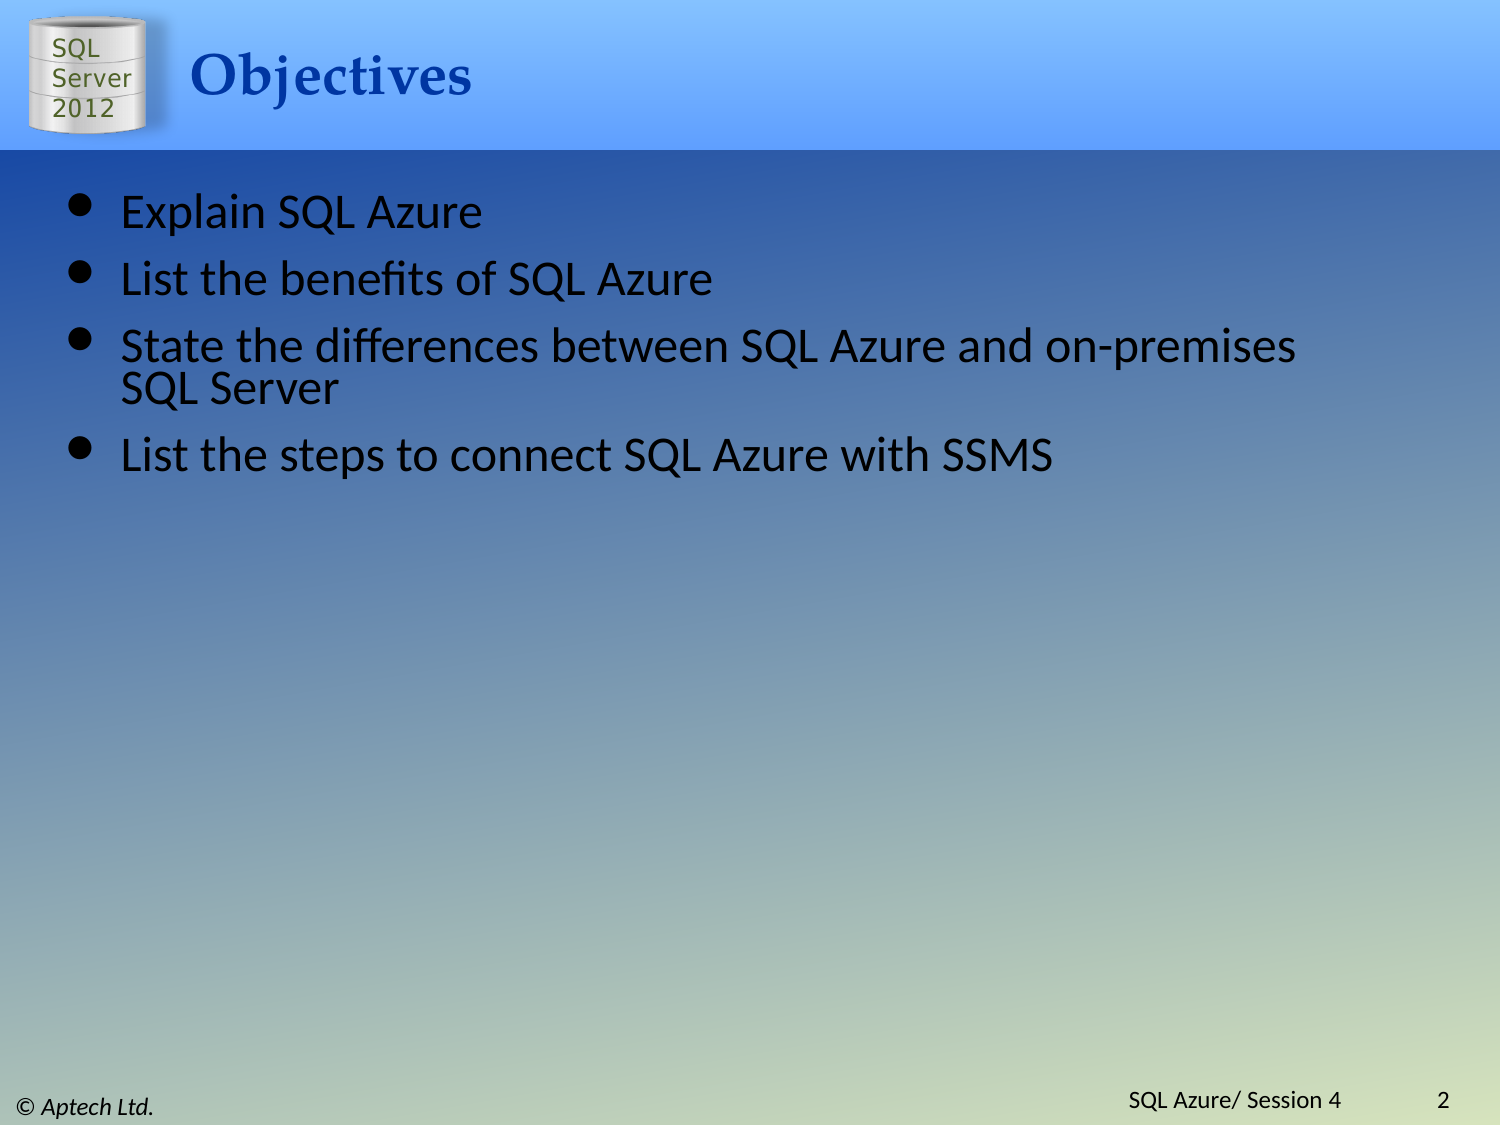

# Objectives
Explain SQL Azure
List the benefits of SQL Azure
State the differences between SQL Azure and on-premises SQL Server
List the steps to connect SQL Azure with SSMS

SQL Azure/ Session 4
2